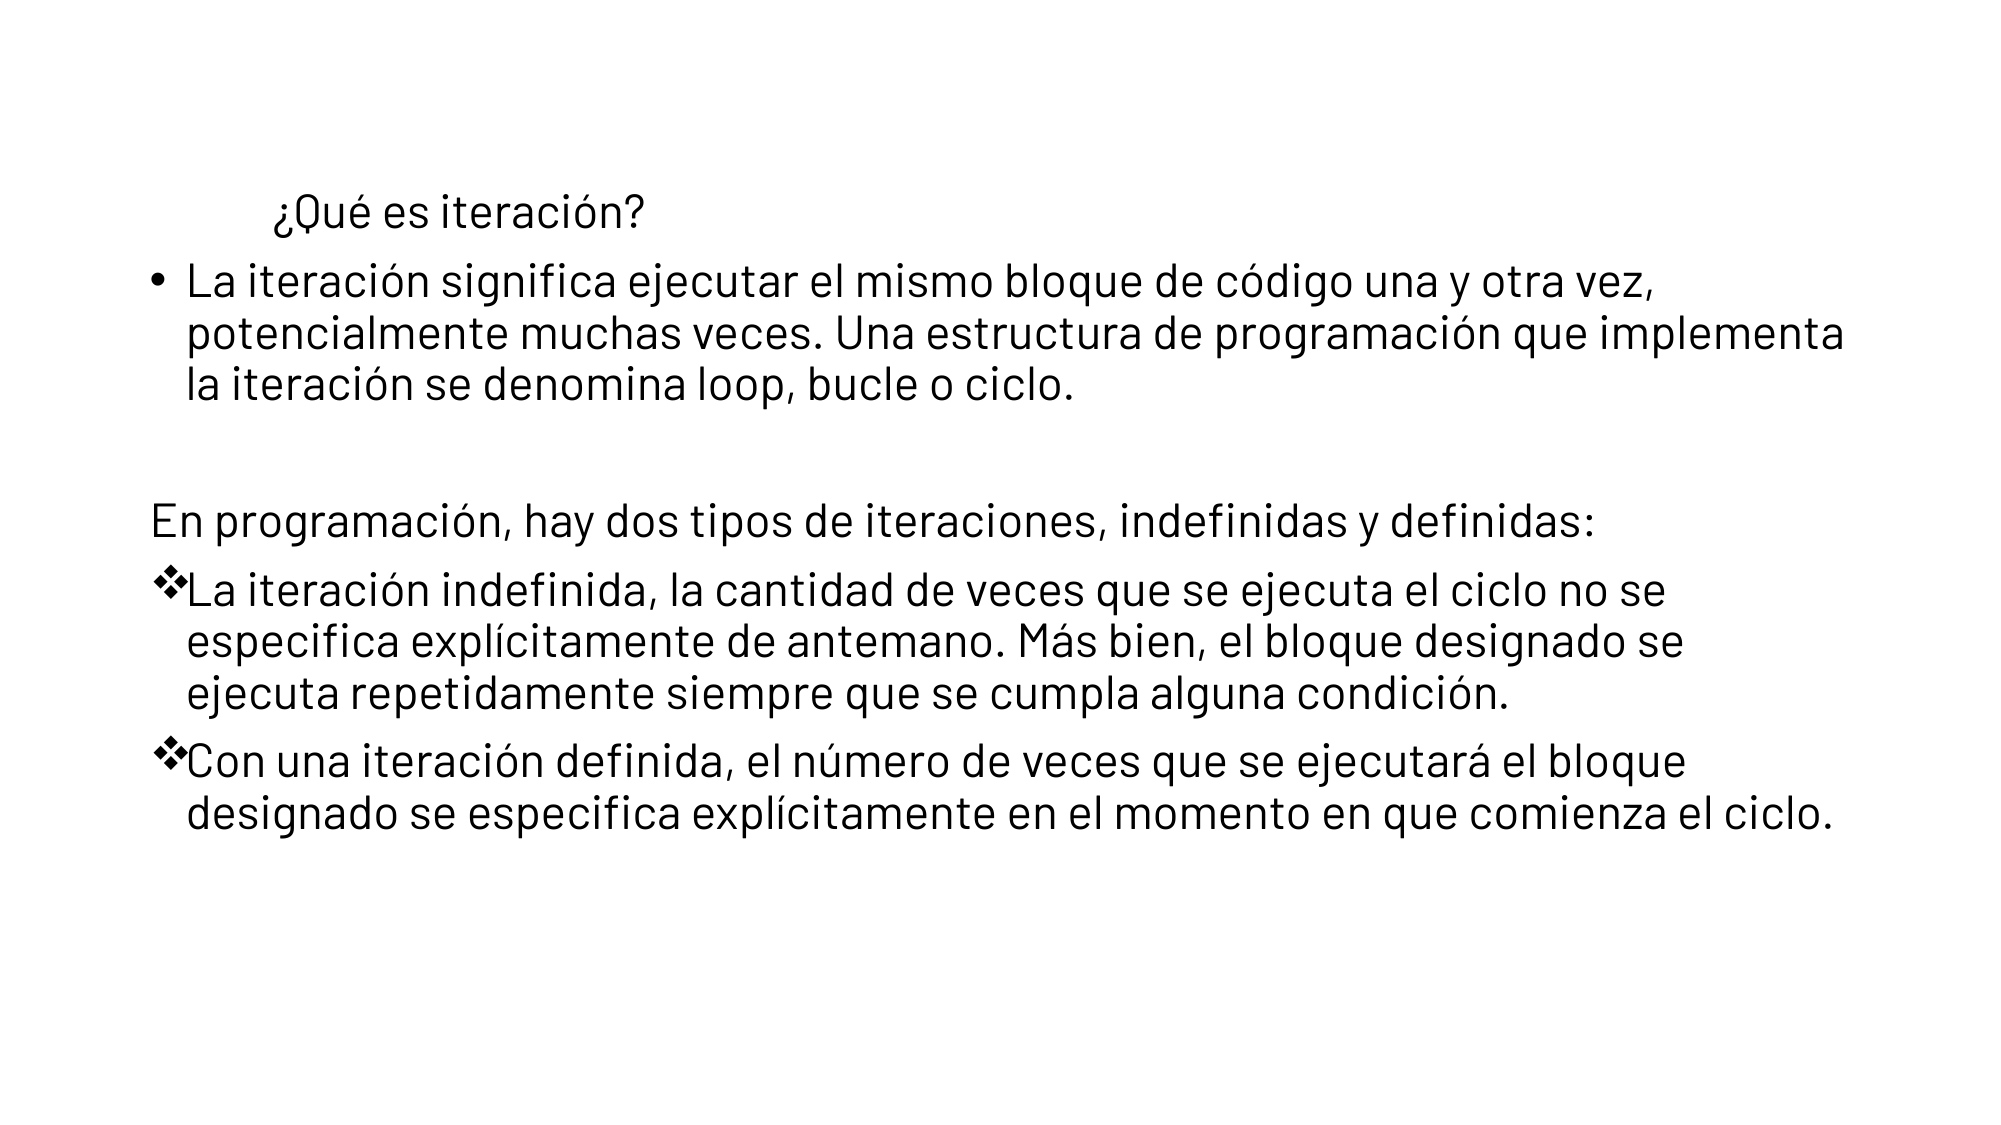

¿Qué es iteración?
La iteración significa ejecutar el mismo bloque de código una y otra vez, potencialmente muchas veces. Una estructura de programación que implementa la iteración se denomina loop, bucle o ciclo.

En programación, hay dos tipos de iteraciones, indefinidas y definidas:
La iteración indefinida, la cantidad de veces que se ejecuta el ciclo no se especifica explícitamente de antemano. Más bien, el bloque designado se ejecuta repetidamente siempre que se cumpla alguna condición.
Con una iteración definida, el número de veces que se ejecutará el bloque designado se especifica explícitamente en el momento en que comienza el ciclo.